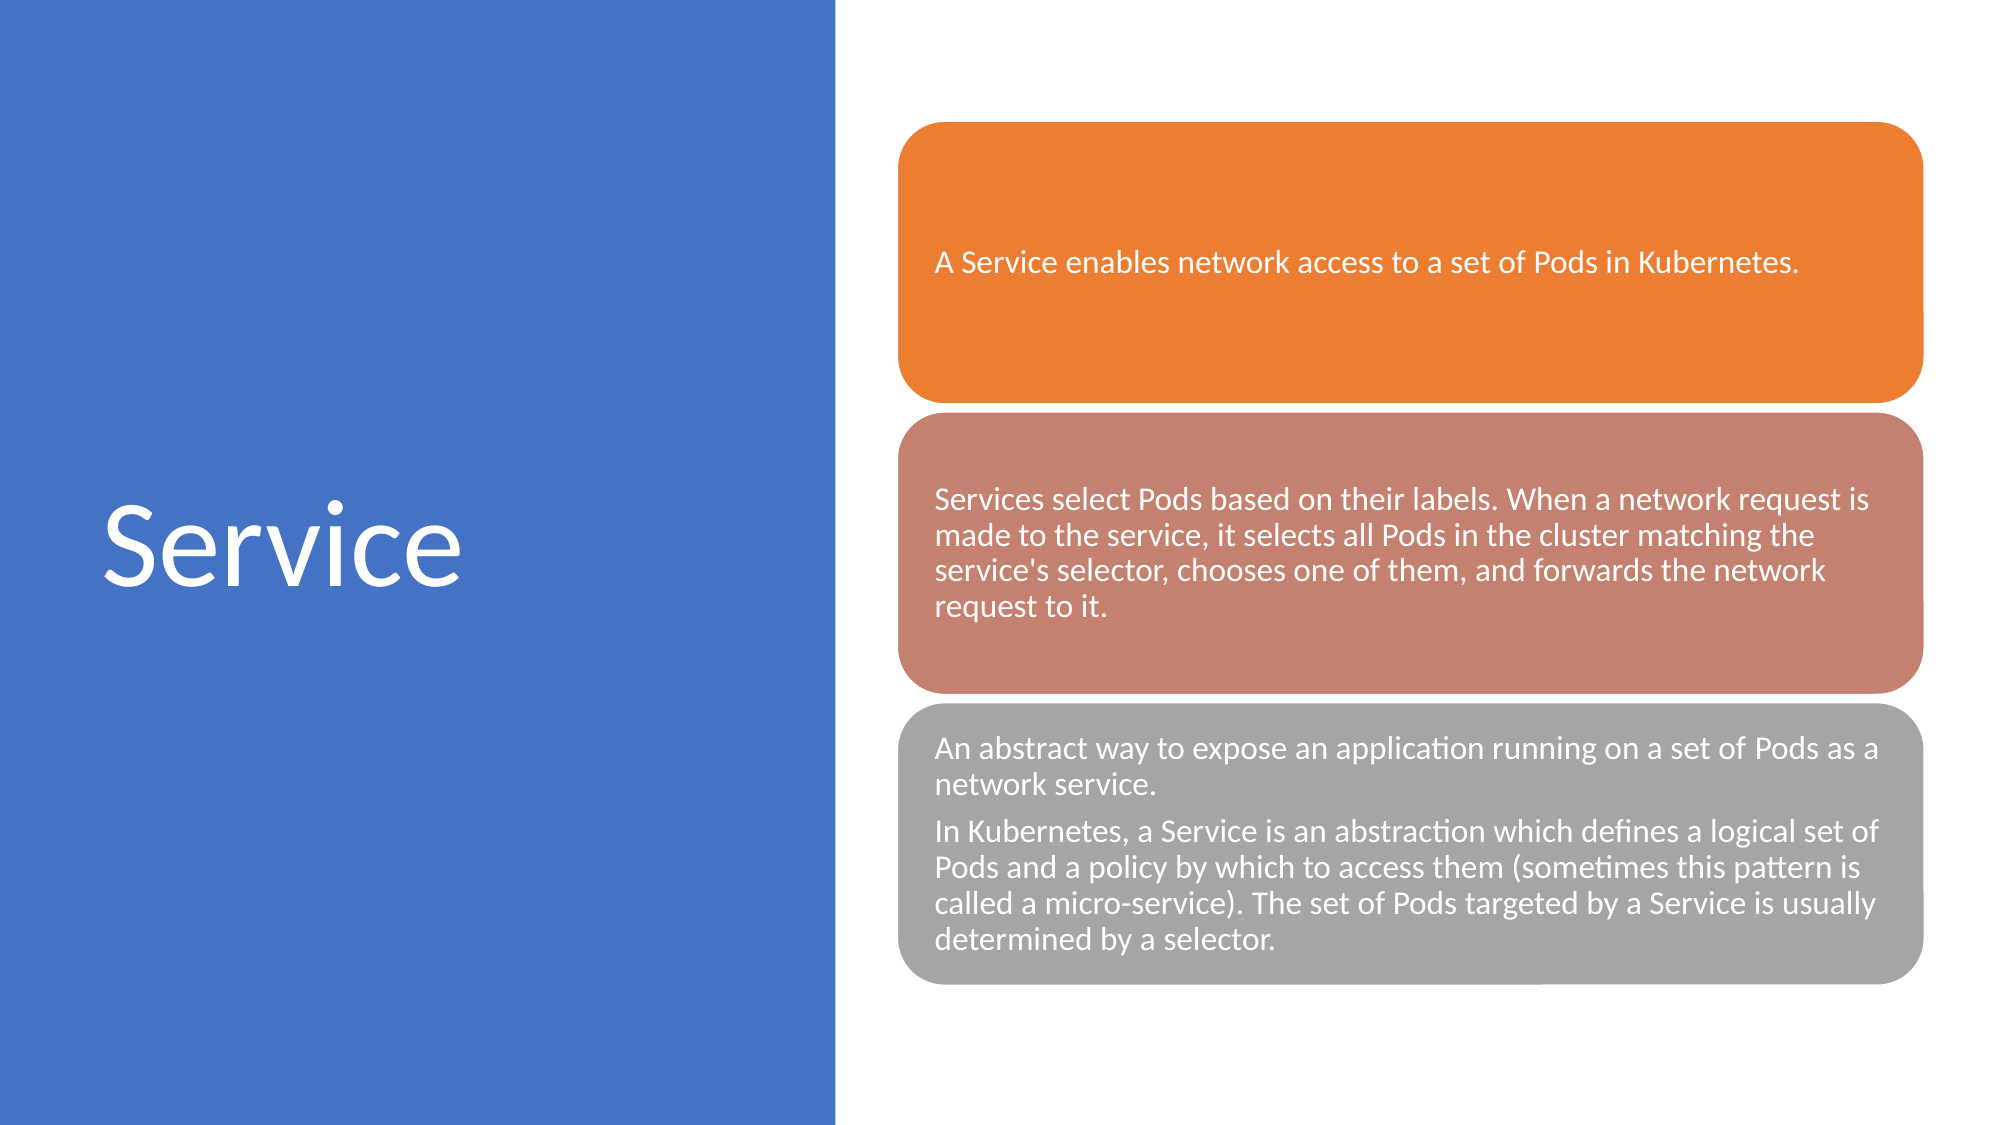

# Service
A Service enables network access to a set of Pods in Kubernetes.
Services select Pods based on their labels. When a network request is made to the service, it selects all Pods in the cluster matching the service's selector, chooses one of them, and forwards the network request to it.
An abstract way to expose an application running on a set of Pods as a network service.
In Kubernetes, a Service is an abstraction which defines a logical set of Pods and a policy by which to access them (sometimes this pattern is called a micro-service). The set of Pods targeted by a Service is usually determined by a selector.